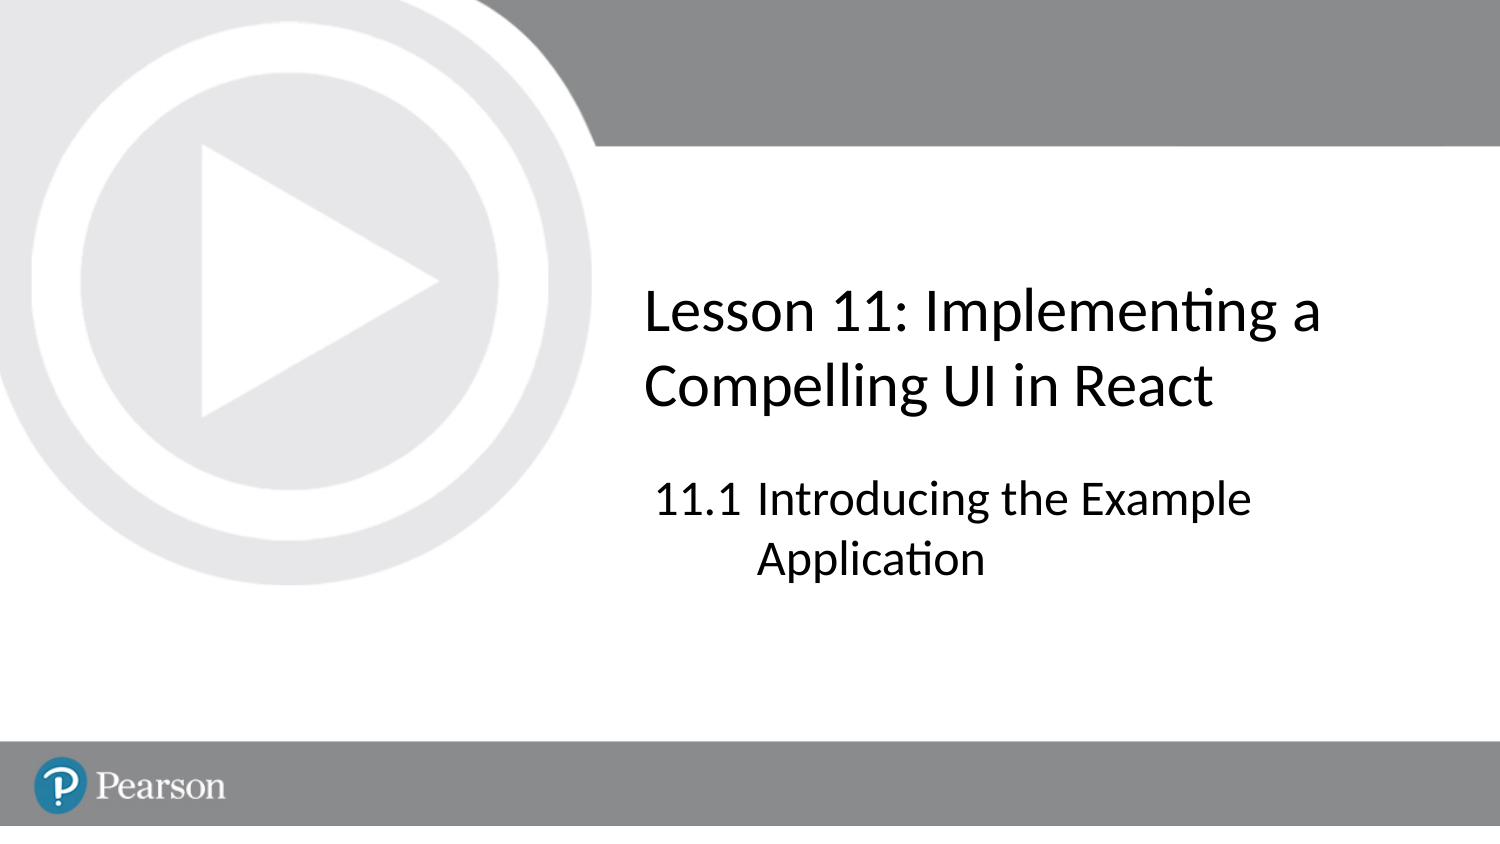

# Lesson 11: Implementing a Compelling UI in React
11.1	Introducing the Example Application